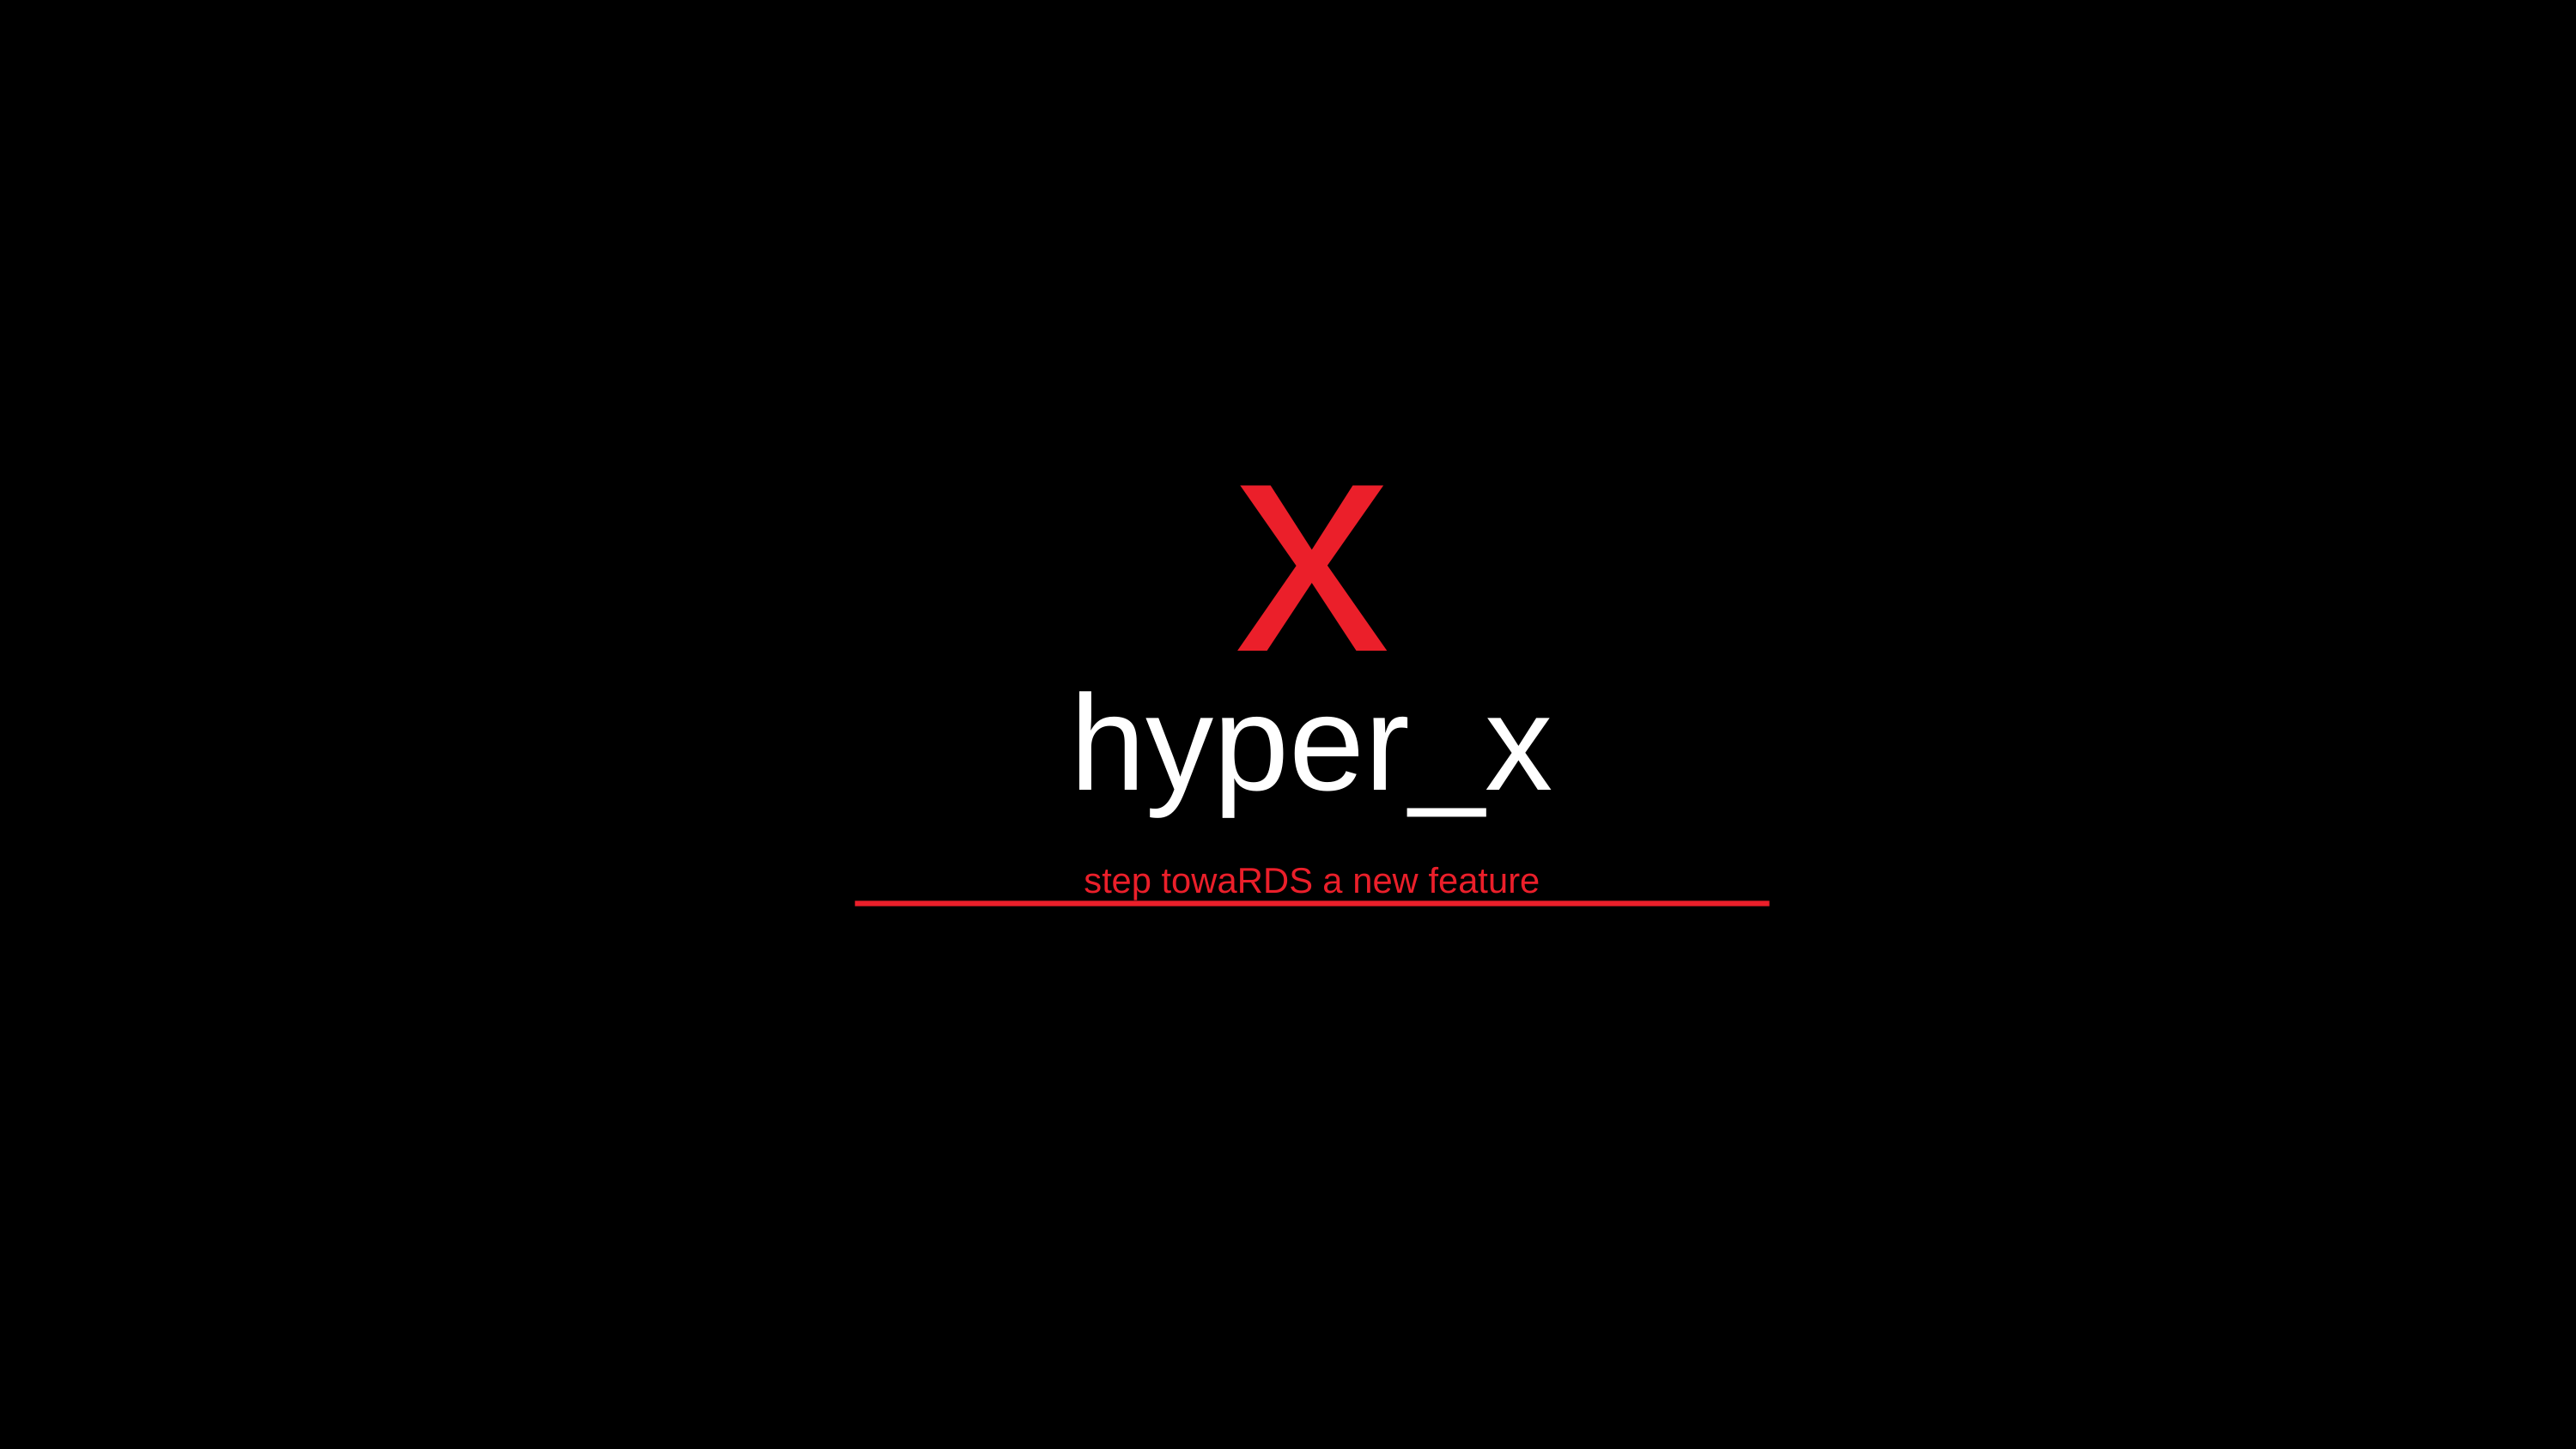

x
hyper_x
step towaRDS a new feature